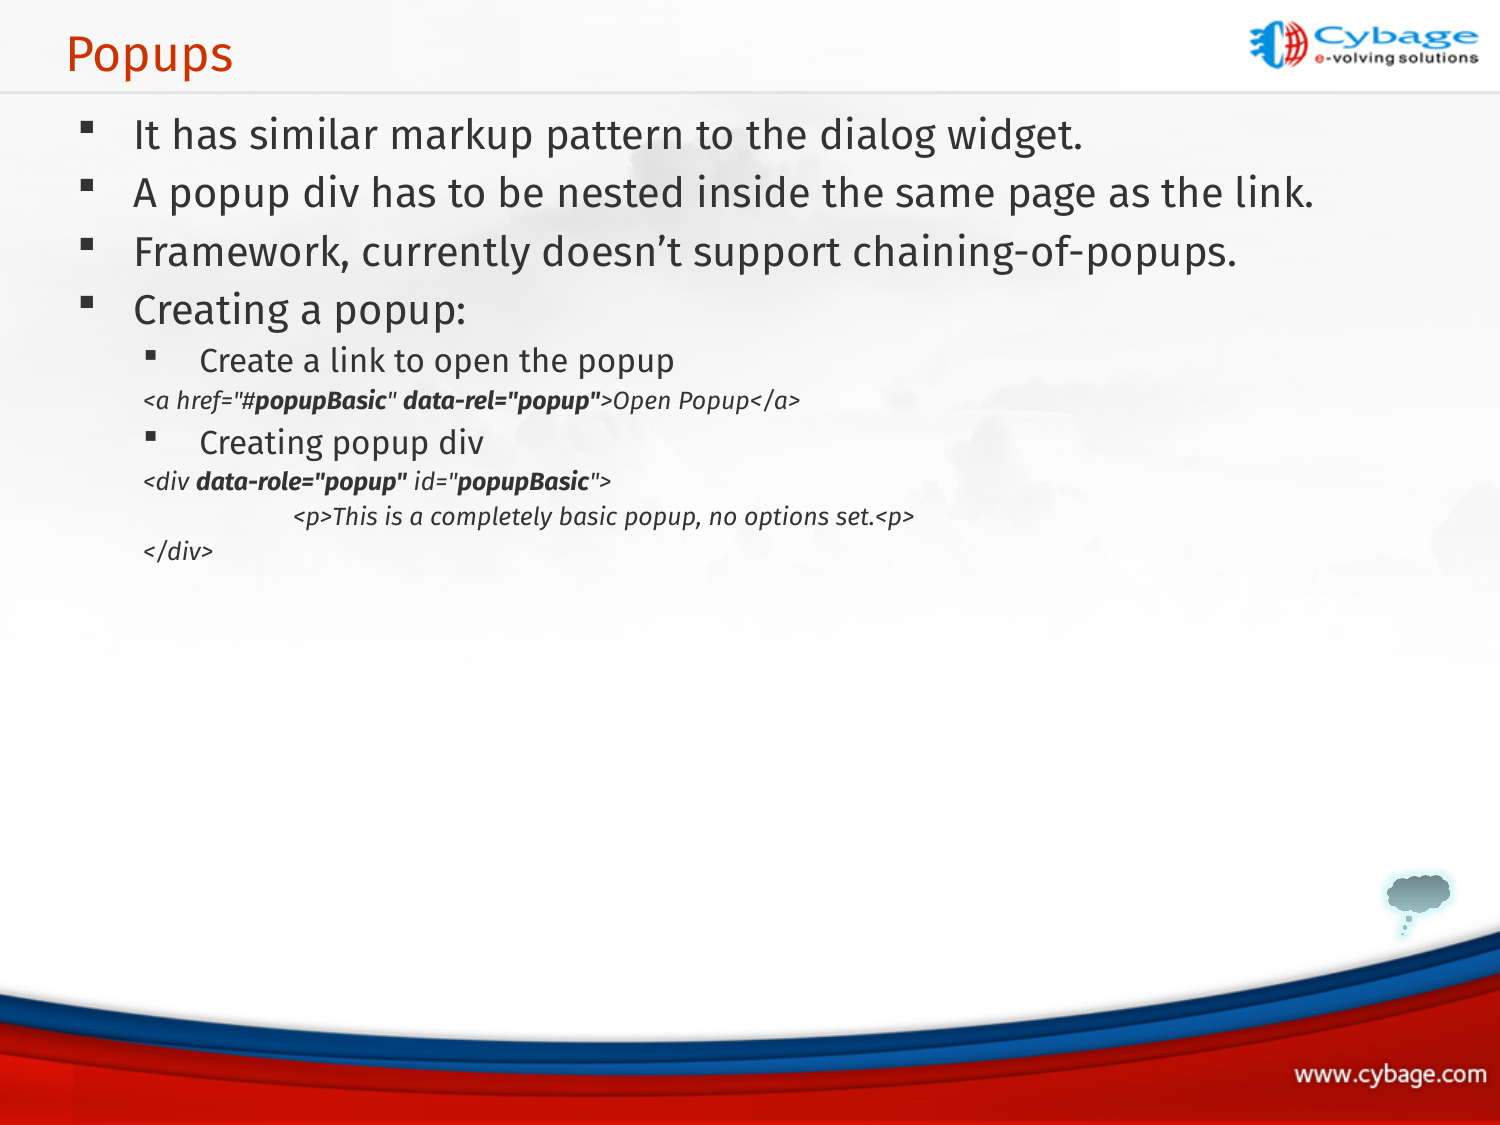

# Popups
It has similar markup pattern to the dialog widget.
A popup div has to be nested inside the same page as the link.
Framework, currently doesn’t support chaining-of-popups.
Creating a popup:
Create a link to open the popup
<a href="#popupBasic" data-rel="popup">Open Popup</a>
Creating popup div
<div data-role="popup" id="popupBasic">
	<p>This is a completely basic popup, no options set.<p>
</div>